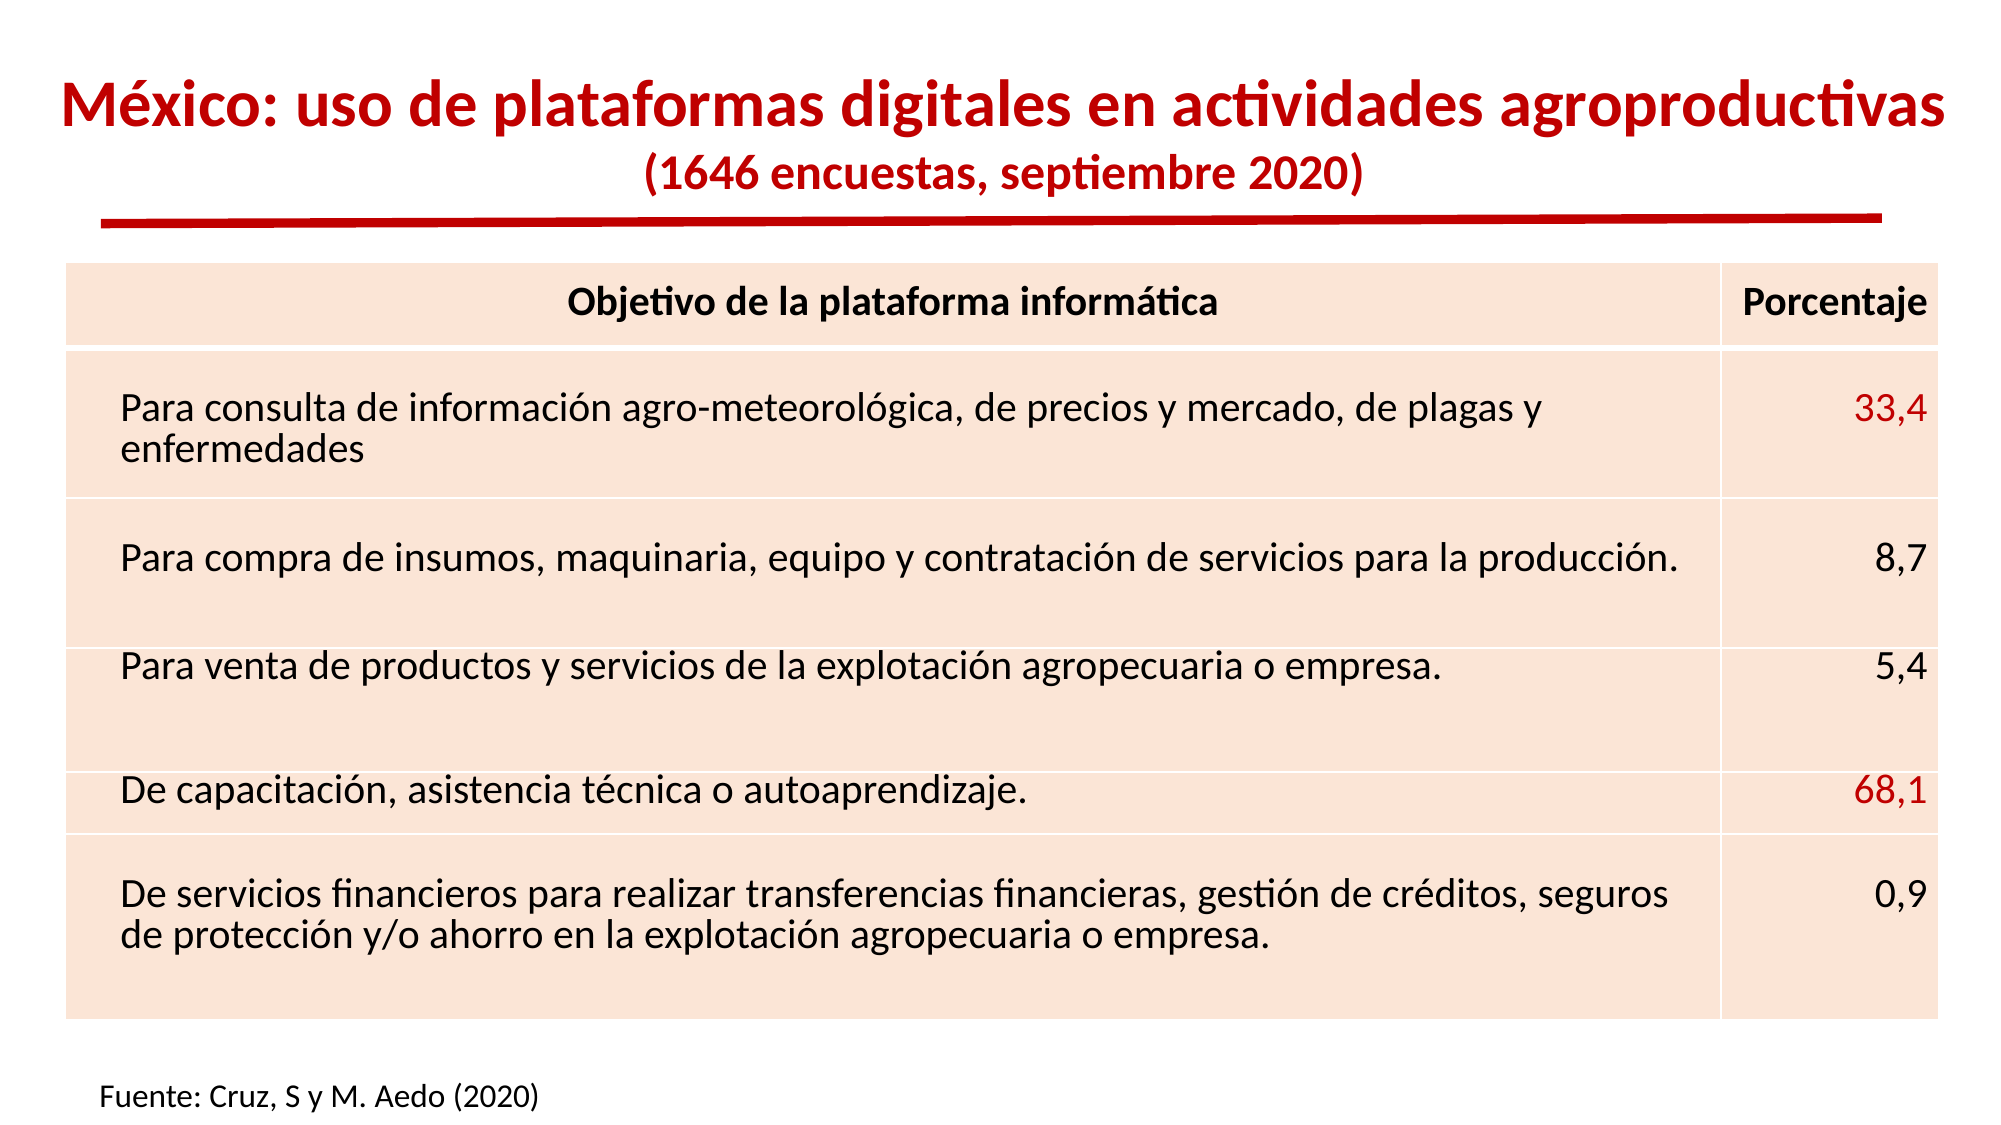

México: uso de plataformas digitales en actividades agroproductivas (1646 encuestas, septiembre 2020)

| Objetivo de la plataforma informática | Porcentaje |
| --- | --- |
| Para consulta de información agro-meteorológica, de precios y mercado, de plagas y enfermedades | 33,4 |
| Para compra de insumos, maquinaria, equipo y contratación de servicios para la producción. | 8,7 |
| Para venta de productos y servicios de la explotación agropecuaria o empresa. | 5,4 |
| De capacitación, asistencia técnica o autoaprendizaje. | 68,1 |
| De servicios financieros para realizar transferencias financieras, gestión de créditos, seguros de protección y/o ahorro en la explotación agropecuaria o empresa. | 0,9 |
Fuente: Cruz, S y M. Aedo (2020)